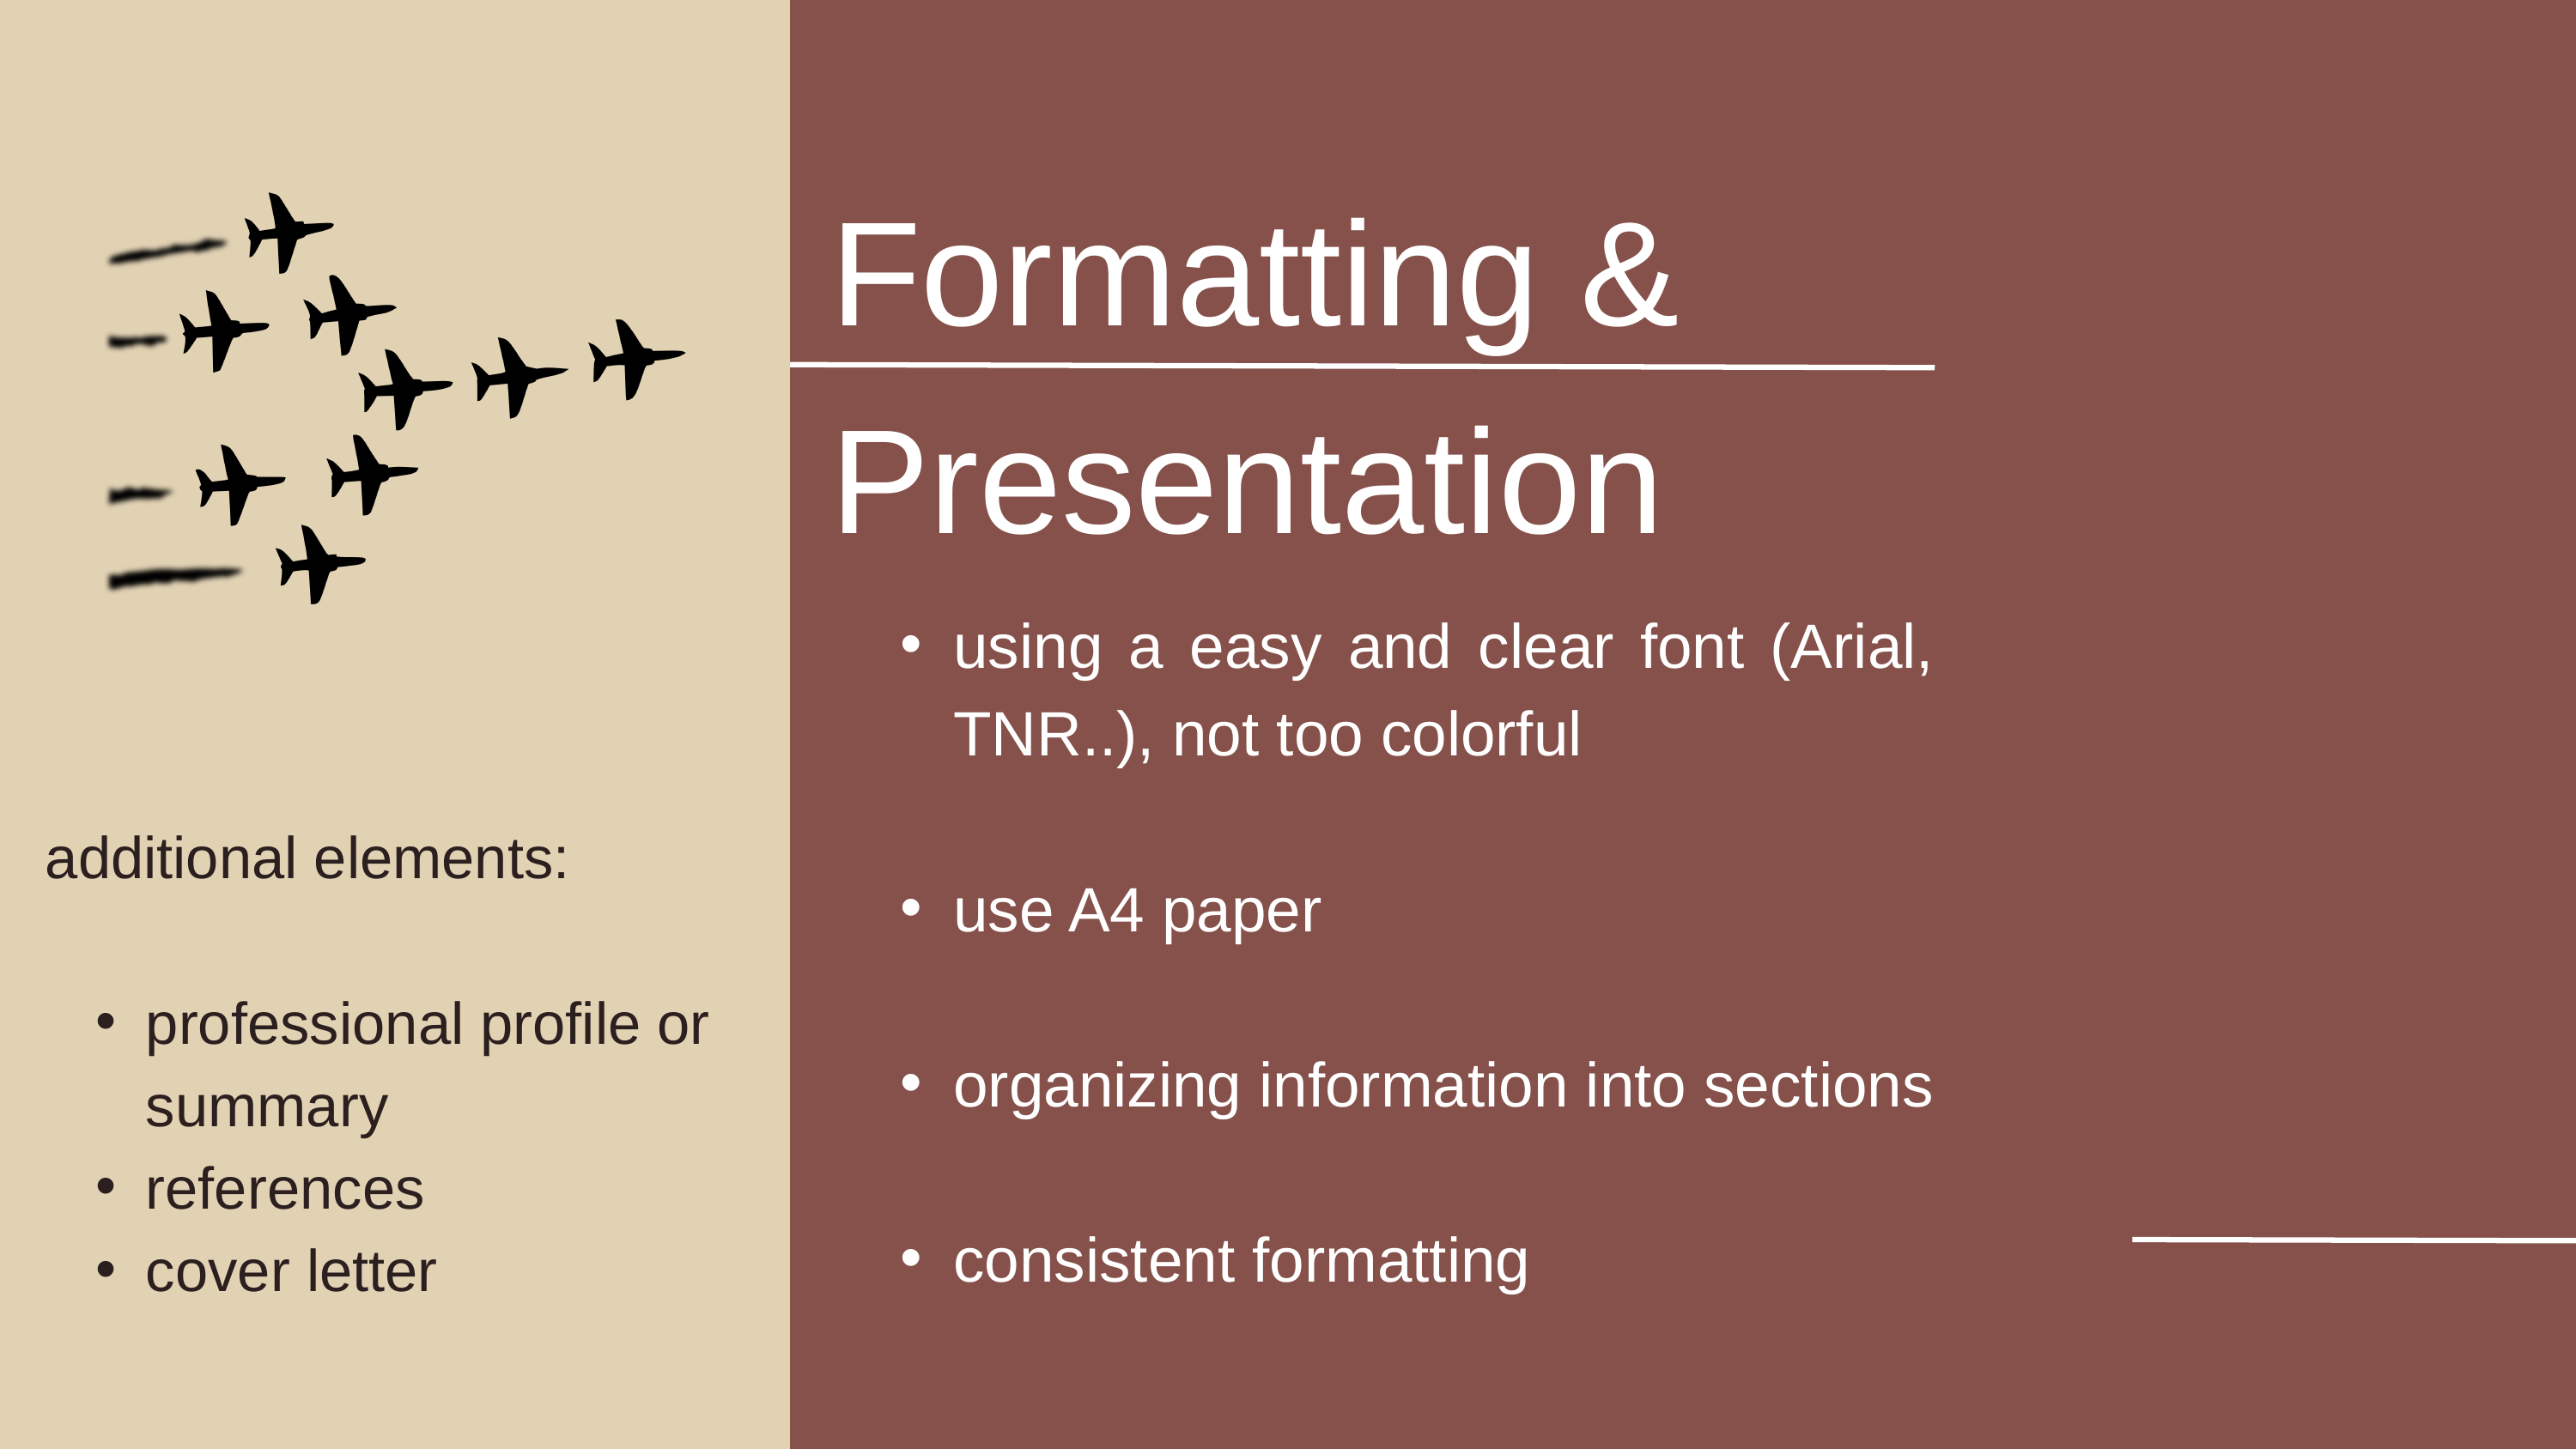

Formatting & Presentation

using a easy and clear font (Arial, TNR..), not too colorful

use A4 paper

organizing information into sections

consistent formatting
additional elements:

professional profile or summary
references
cover letter